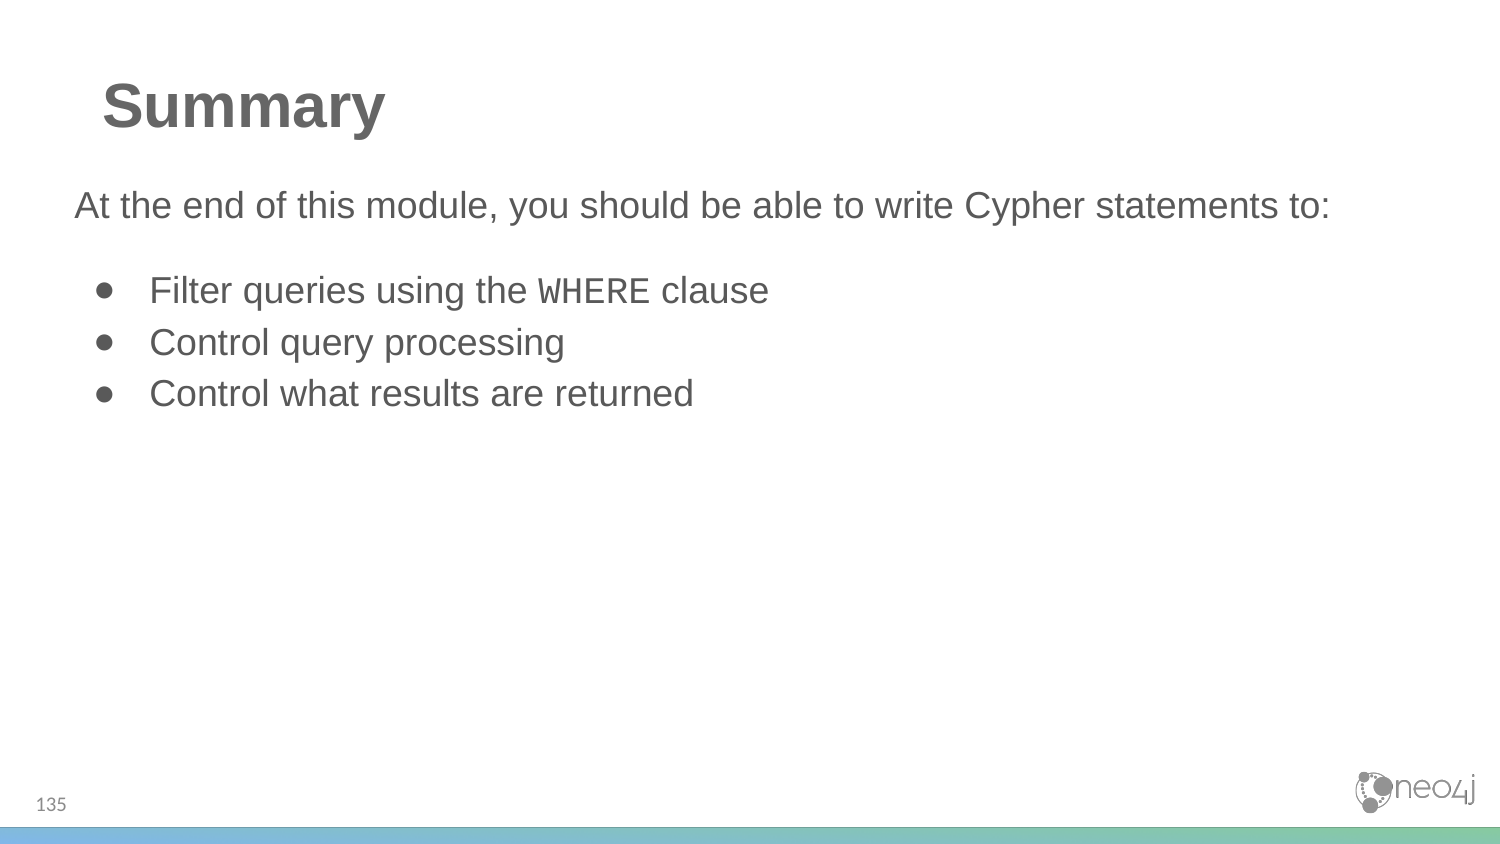

# Summary
At the end of this module, you should be able to write Cypher statements to:
Filter queries using the WHERE clause
Control query processing
Control what results are returned

135